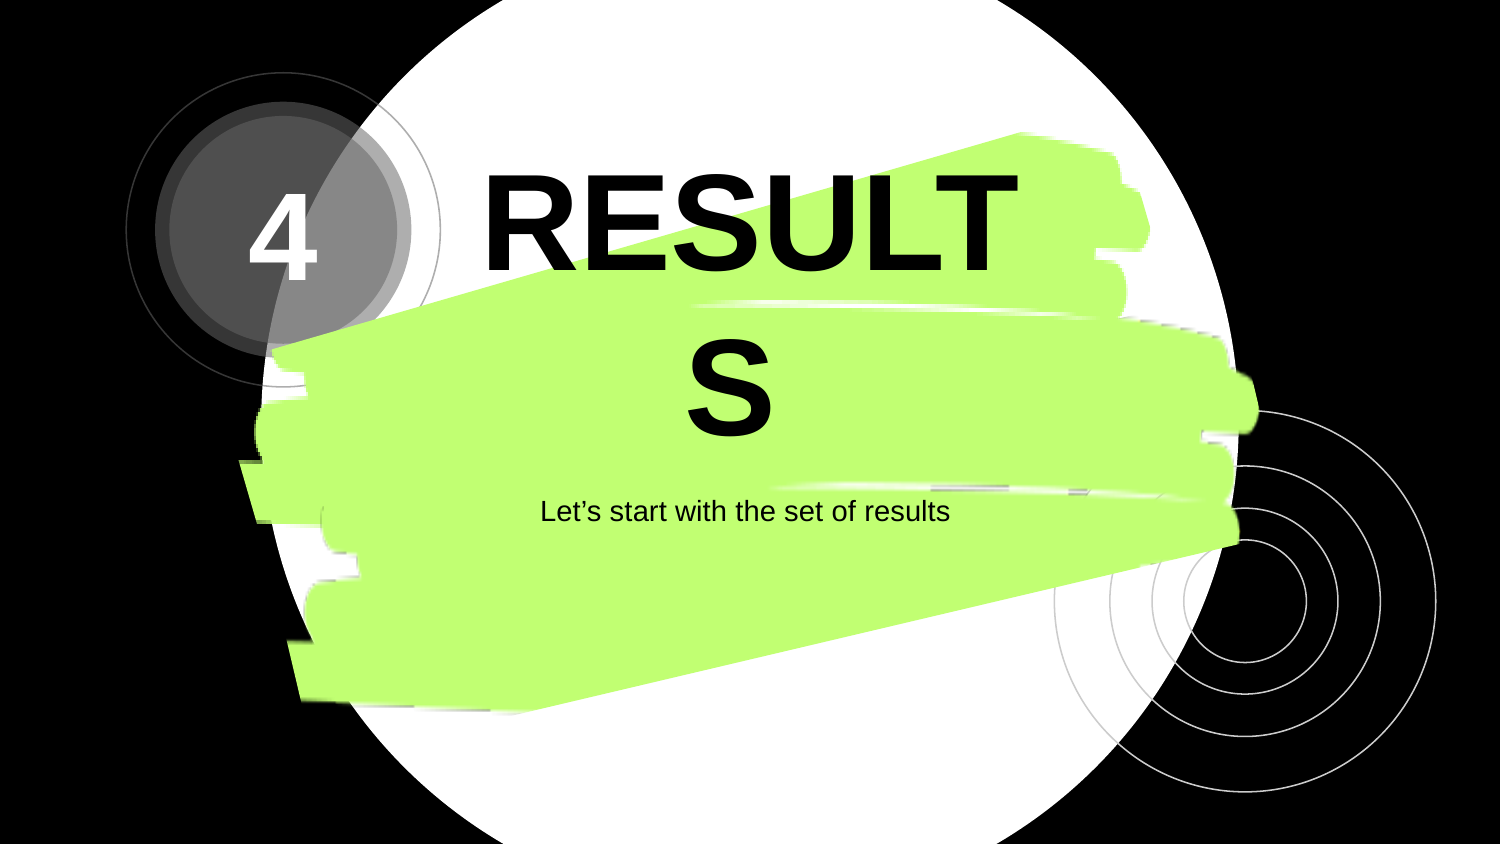

4

# RESULTS

Let’s start with the set of results